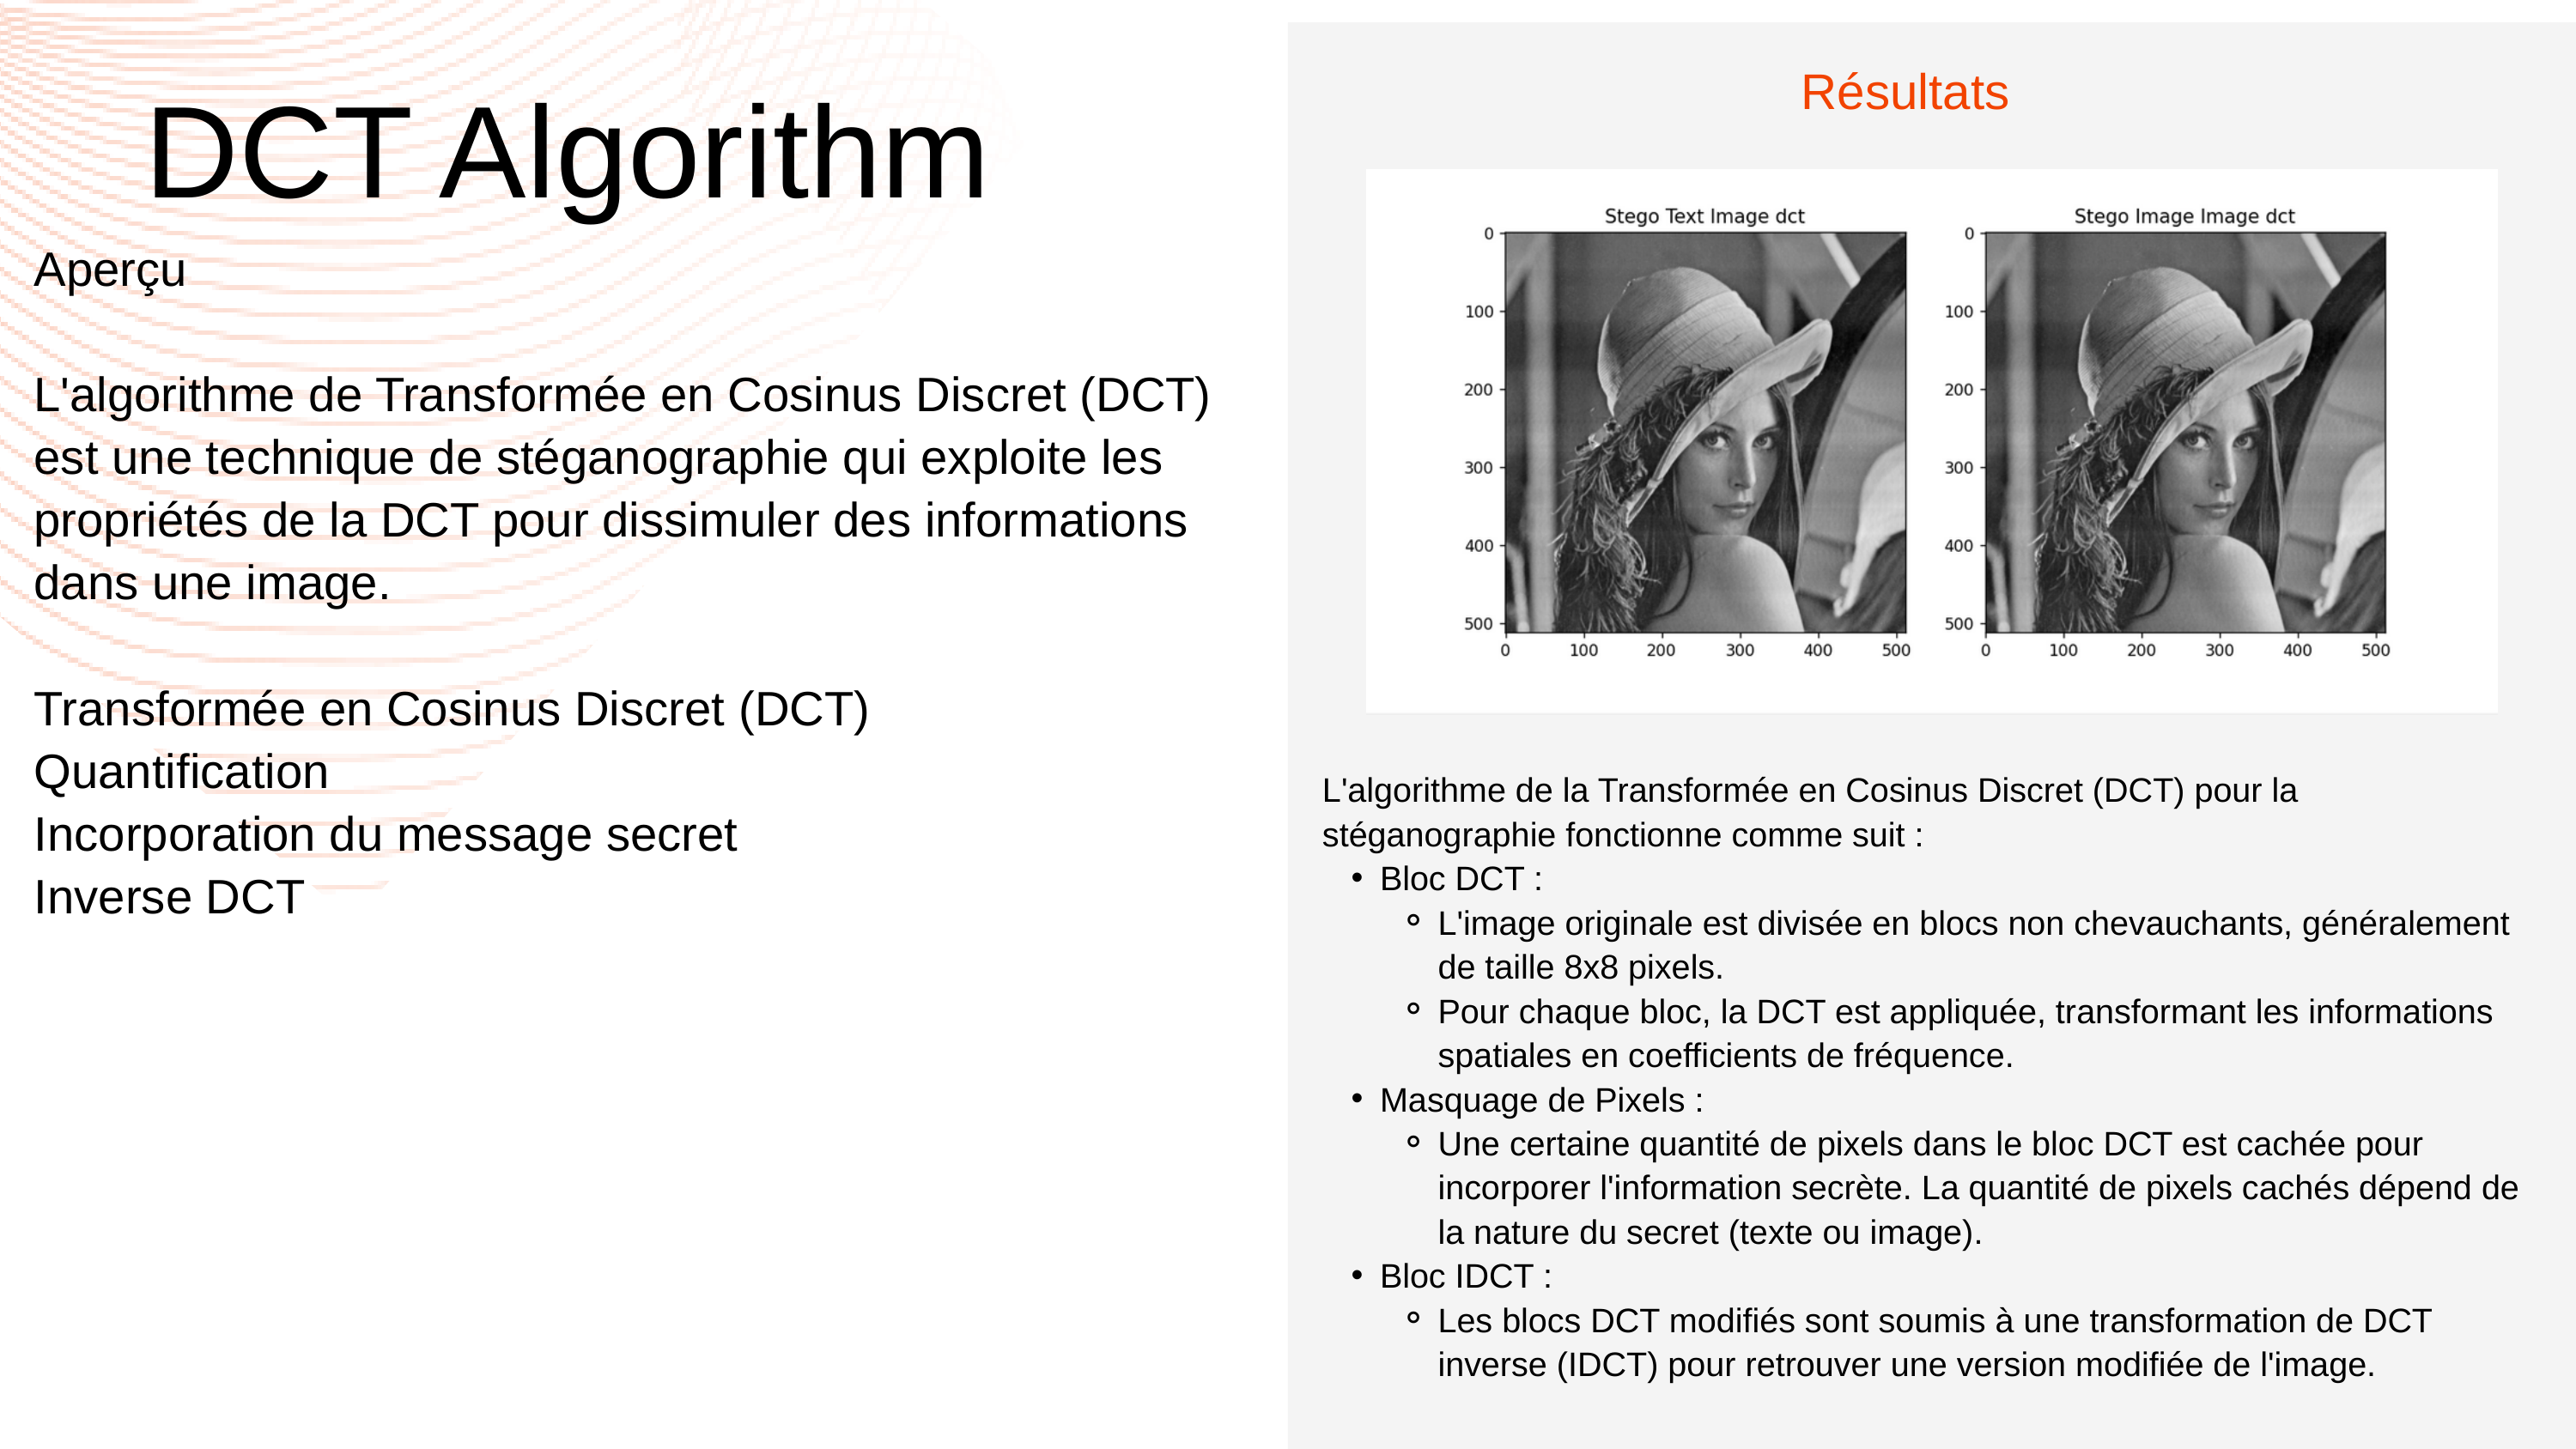

Résultats
DCT Algorithm

Aperçu

L'algorithme de Transformée en Cosinus Discret (DCT) est une technique de stéganographie qui exploite les propriétés de la DCT pour dissimuler des informations dans une image.

Transformée en Cosinus Discret (DCT)
Quantification
Incorporation du message secret
Inverse DCT

L'algorithme de la Transformée en Cosinus Discret (DCT) pour la stéganographie fonctionne comme suit :
Bloc DCT :
L'image originale est divisée en blocs non chevauchants, généralement de taille 8x8 pixels.
Pour chaque bloc, la DCT est appliquée, transformant les informations spatiales en coefficients de fréquence.
Masquage de Pixels :
Une certaine quantité de pixels dans le bloc DCT est cachée pour incorporer l'information secrète. La quantité de pixels cachés dépend de la nature du secret (texte ou image).
Bloc IDCT :
Les blocs DCT modifiés sont soumis à une transformation de DCT inverse (IDCT) pour retrouver une version modifiée de l'image.